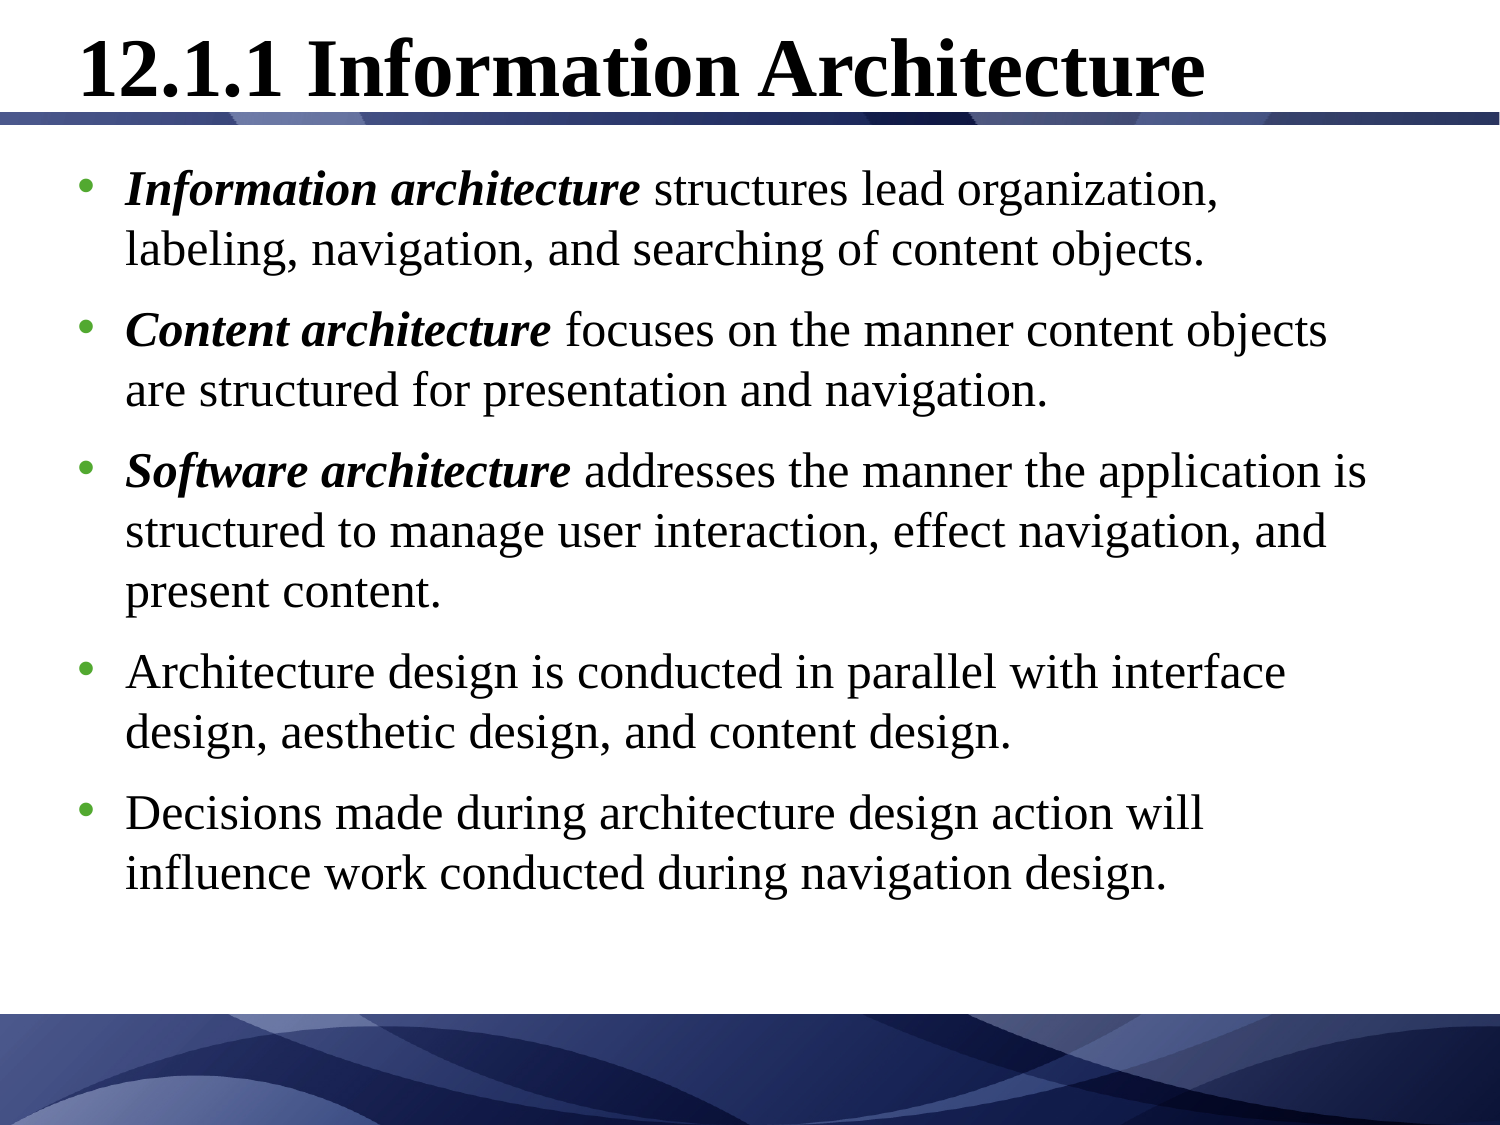

# 12.1.1 Information Architecture
Information architecture structures lead organization, labeling, navigation, and searching of content objects.
Content architecture focuses on the manner content objects are structured for presentation and navigation.
Software architecture addresses the manner the application is structured to manage user interaction, effect navigation, and present content.
Architecture design is conducted in parallel with interface design, aesthetic design, and content design.
Decisions made during architecture design action will influence work conducted during navigation design.
240